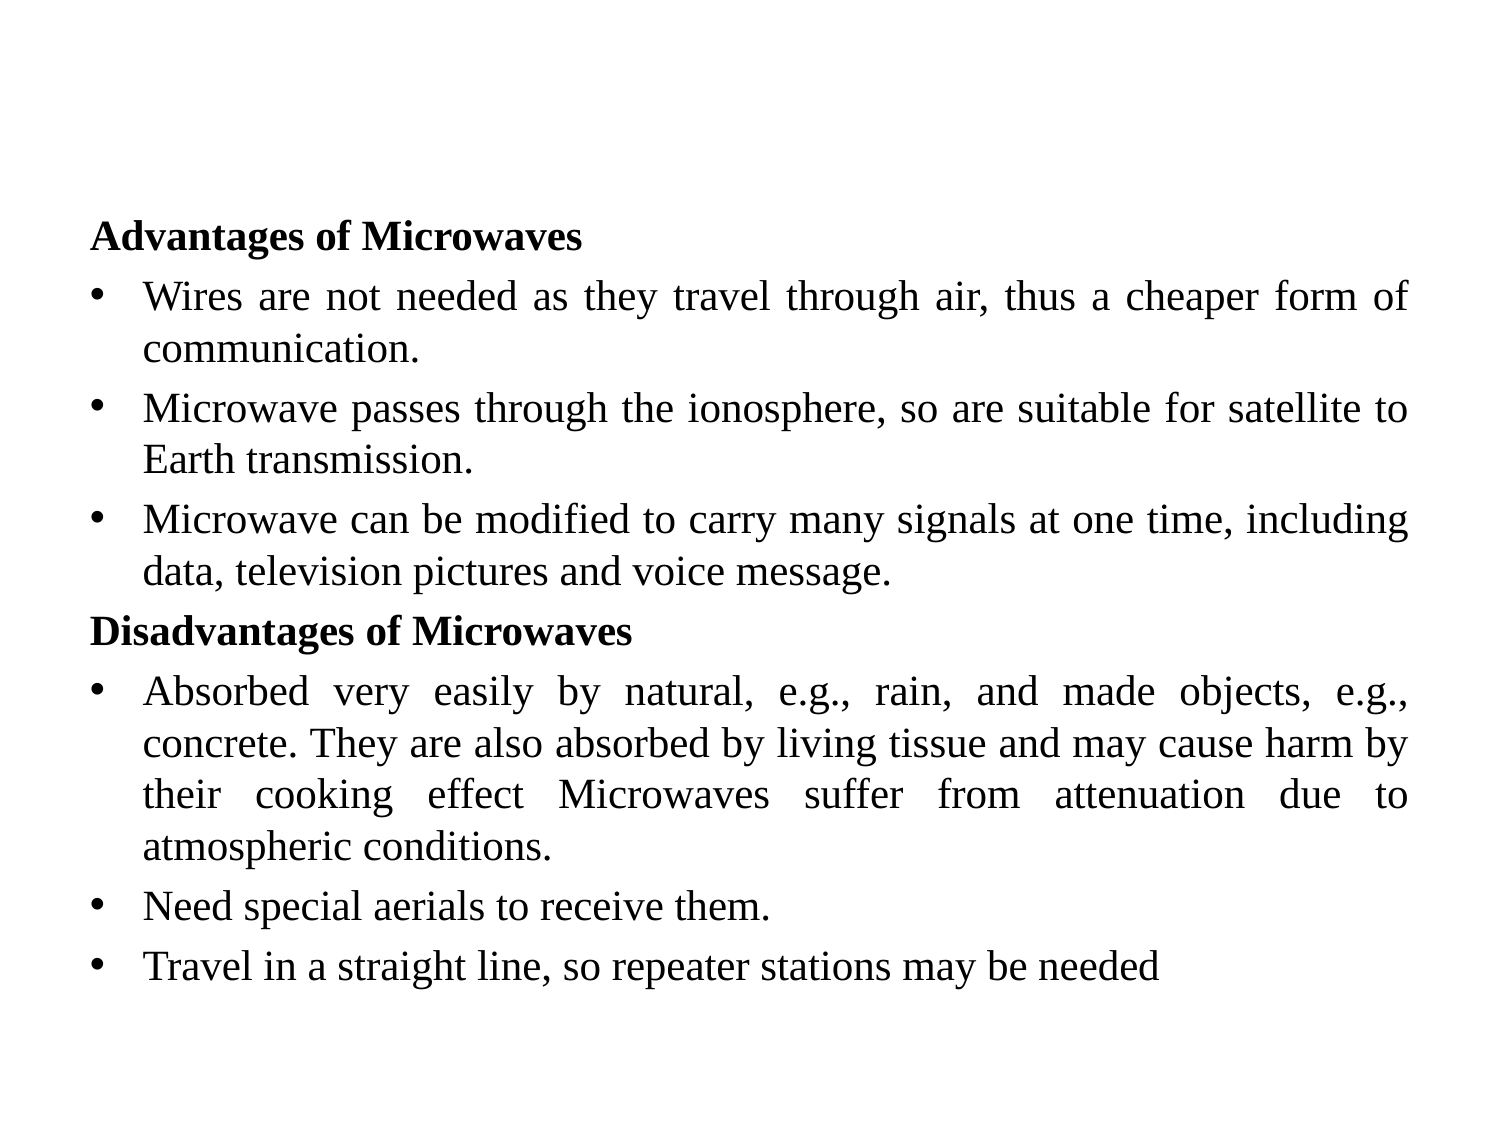

#
Advantages of Microwaves
Wires are not needed as they travel through air, thus a cheaper form of communication.
Microwave passes through the ionosphere, so are suitable for satellite to Earth transmission.
Microwave can be modified to carry many signals at one time, including data, television pictures and voice message.
Disadvantages of Microwaves
Absorbed very easily by natural, e.g., rain, and made objects, e.g., concrete. They are also absorbed by living tissue and may cause harm by their cooking effect Microwaves suffer from attenuation due to atmospheric conditions.
Need special aerials to receive them.
Travel in a straight line, so repeater stations may be needed